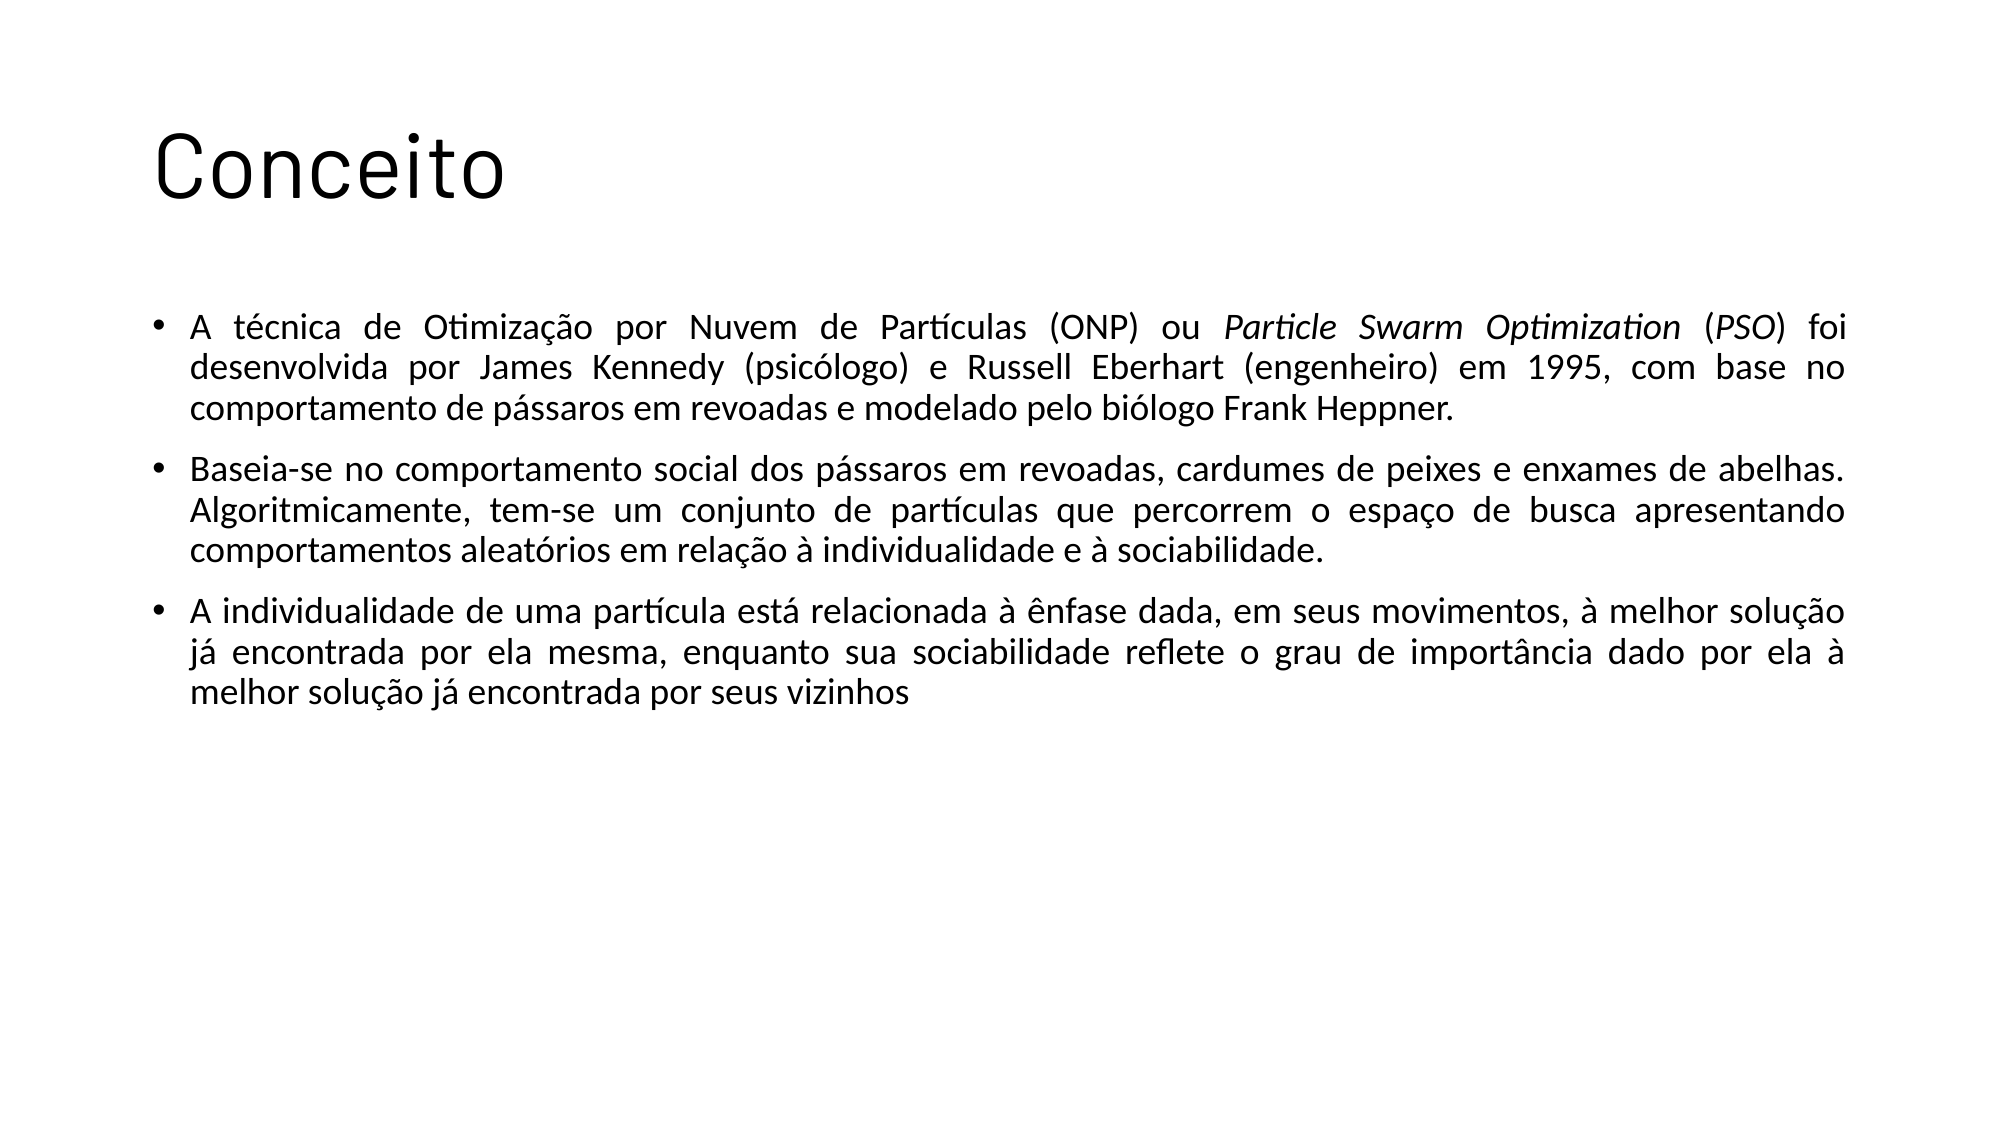

# Conceito
A técnica de Otimização por Nuvem de Partículas (ONP) ou Particle Swarm Optimization (PSO) foi desenvolvida por James Kennedy (psicólogo) e Russell Eberhart (engenheiro) em 1995, com base no comportamento de pássaros em revoadas e modelado pelo biólogo Frank Heppner.
Baseia-se no comportamento social dos pássaros em revoadas, cardumes de peixes e enxames de abelhas. Algoritmicamente, tem-se um conjunto de partículas que percorrem o espaço de busca apresentando comportamentos aleatórios em relação à individualidade e à sociabilidade.
A individualidade de uma partícula está relacionada à ênfase dada, em seus movimentos, à melhor solução já encontrada por ela mesma, enquanto sua sociabilidade reflete o grau de importância dado por ela à melhor solução já encontrada por seus vizinhos